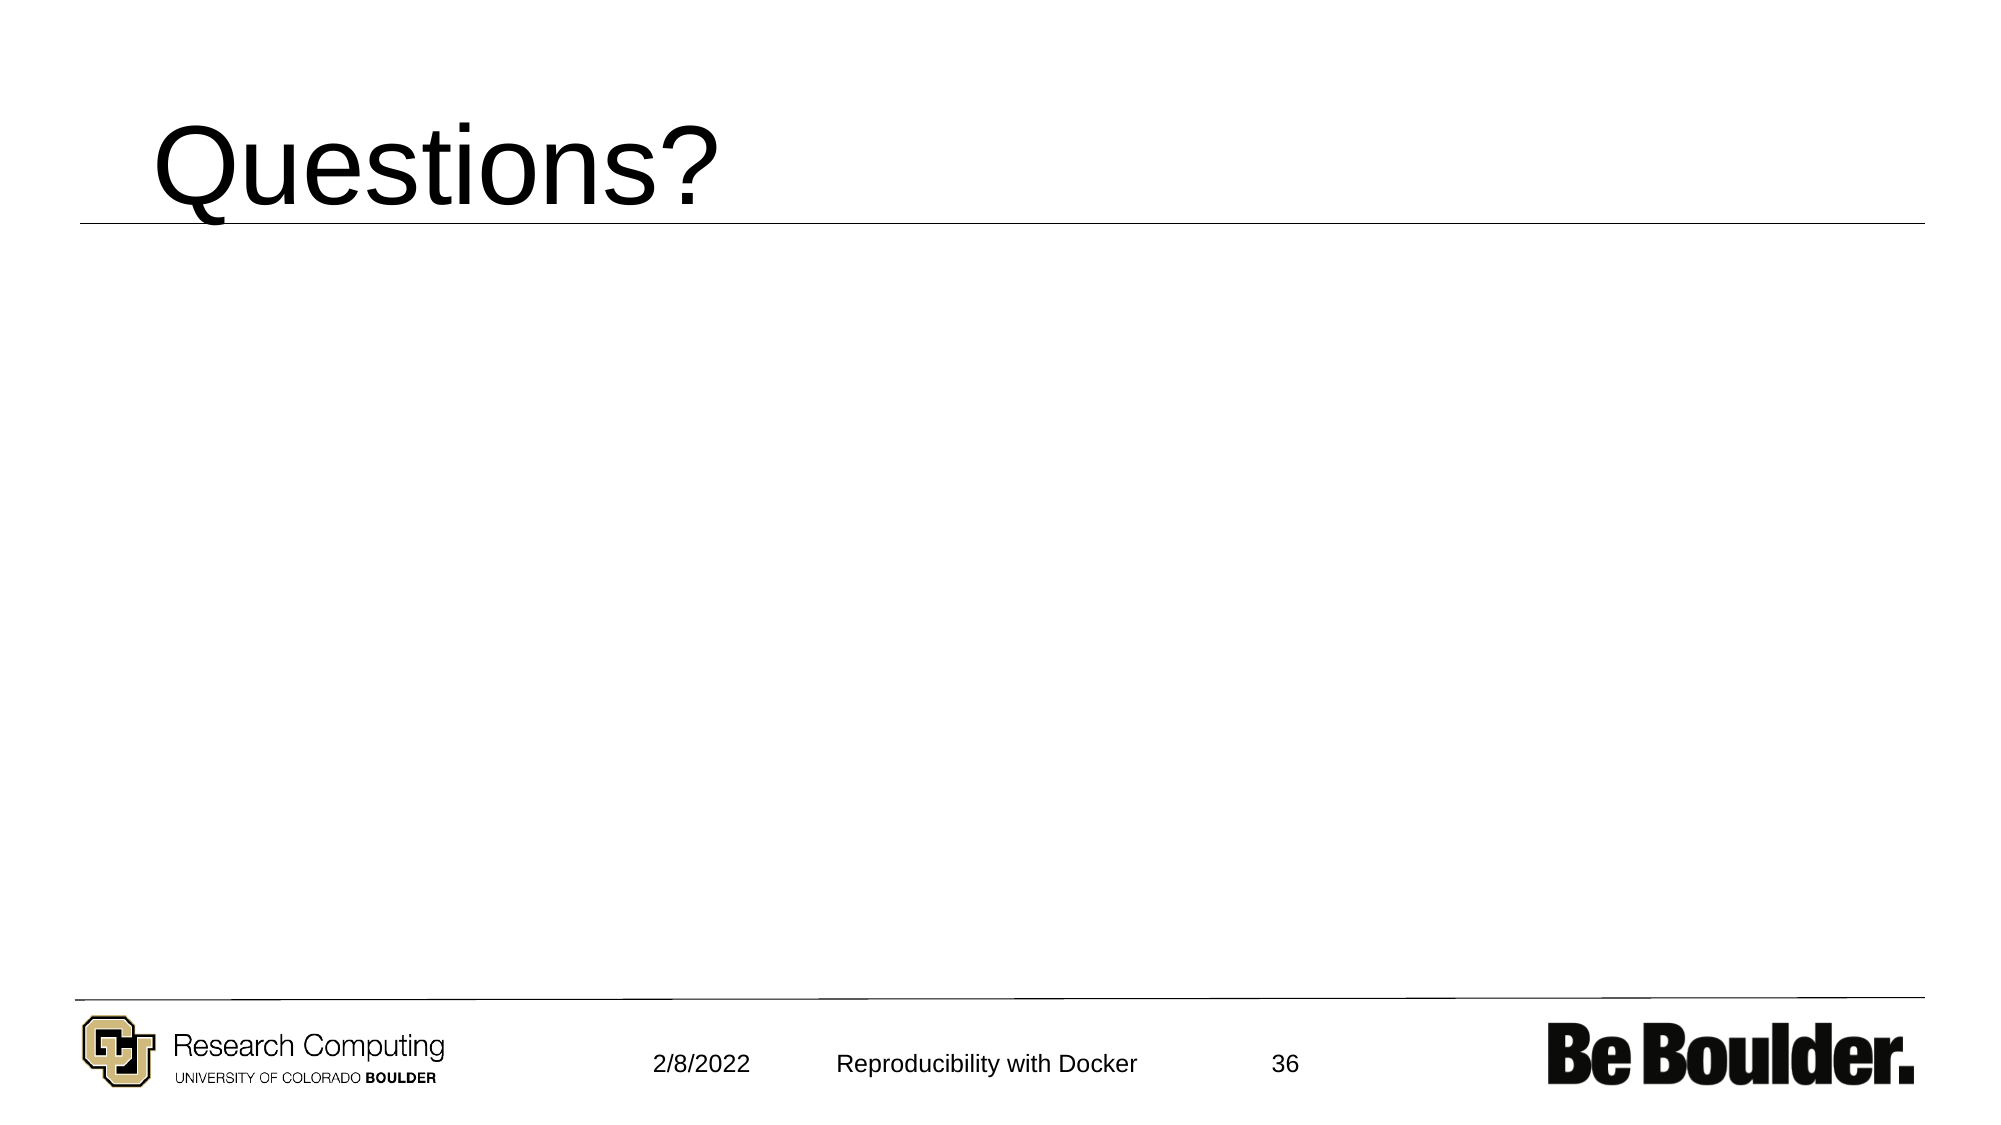

# Questions?

2/8/2022
36
Reproducibility with Docker